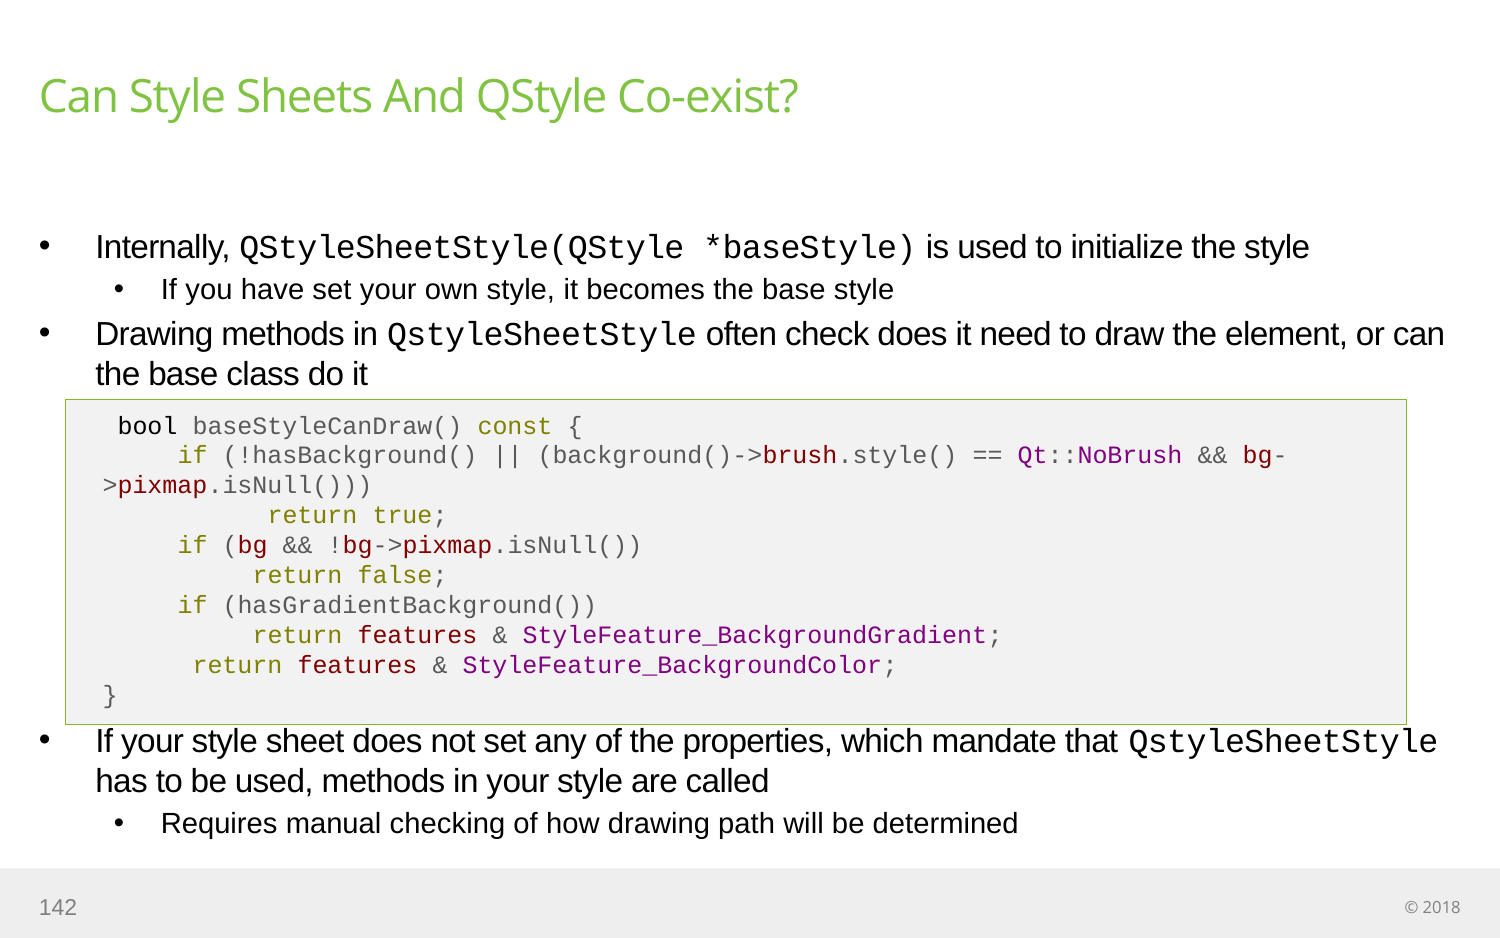

# Can Style Sheets And QStyle Co-exist?
Internally, QStyleSheetStyle(QStyle *baseStyle) is used to initialize the style
If you have set your own style, it becomes the base style
Drawing methods in QstyleSheetStyle often check does it need to draw the element, or can the base class do it

If your style sheet does not set any of the properties, which mandate that QstyleSheetStyle has to be used, methods in your style are called
Requires manual checking of how drawing path will be determined

 bool baseStyleCanDraw() const {
     if (!hasBackground() || (background()->brush.style() == Qt::NoBrush && bg->pixmap.isNull()))
           return true;
     if (bg && !bg->pixmap.isNull())
          return false;
     if (hasGradientBackground())
          return features & StyleFeature_BackgroundGradient;
      return features & StyleFeature_BackgroundColor;
}
142
© 2018